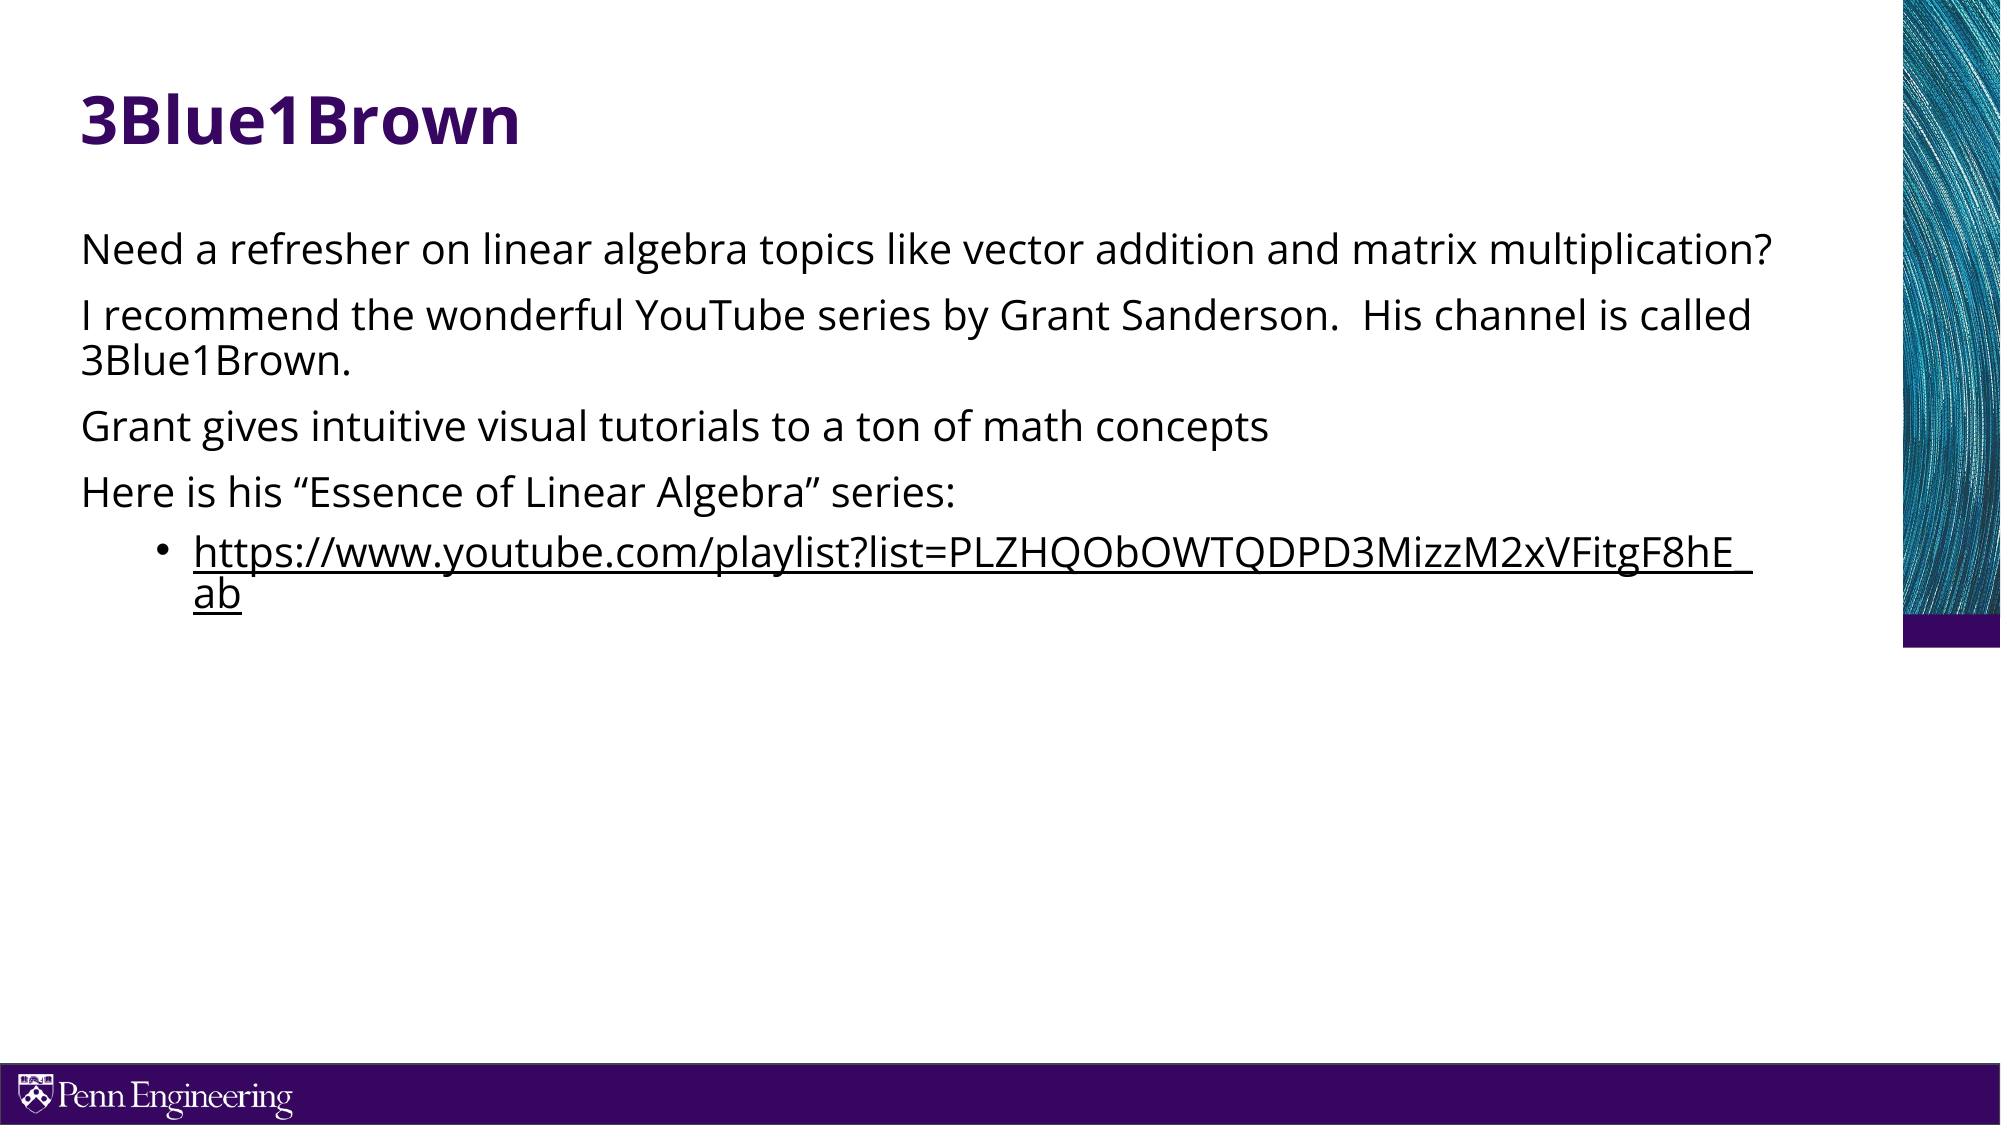

# 3Blue1Brown
Need a refresher on linear algebra topics like vector addition and matrix multiplication?
I recommend the wonderful YouTube series by Grant Sanderson.  His channel is called 3Blue1Brown.
Grant gives intuitive visual tutorials to a ton of math concepts
Here is his “Essence of Linear Algebra” series:
https://www.youtube.com/playlist?list=PLZHQObOWTQDPD3MizzM2xVFitgF8hE_ab